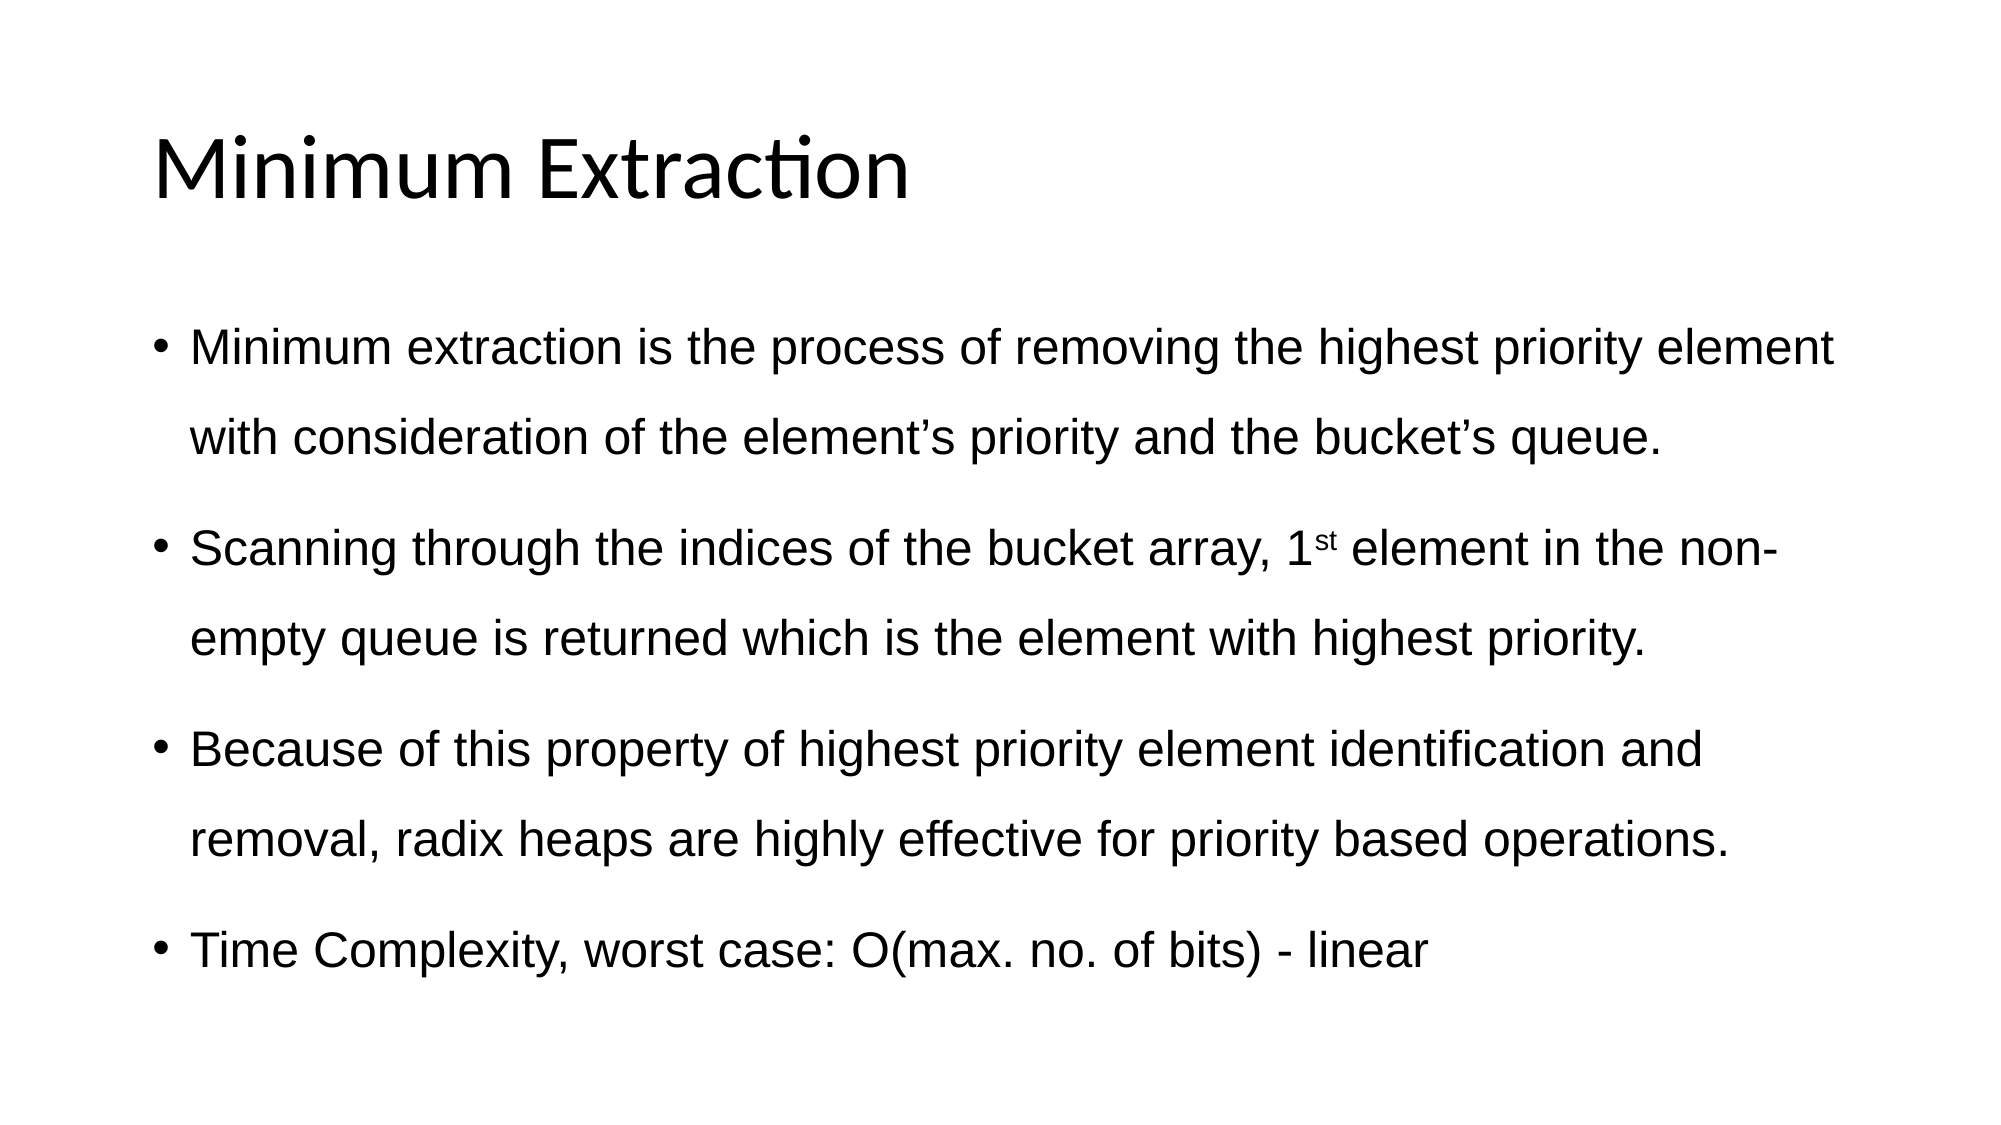

# Minimum Extraction
Minimum extraction is the process of removing the highest priority element with consideration of the element’s priority and the bucket’s queue.
Scanning through the indices of the bucket array, 1st element in the non-empty queue is returned which is the element with highest priority.
Because of this property of highest priority element identification and removal, radix heaps are highly effective for priority based operations.
Time Complexity, worst case: O(max. no. of bits) - linear